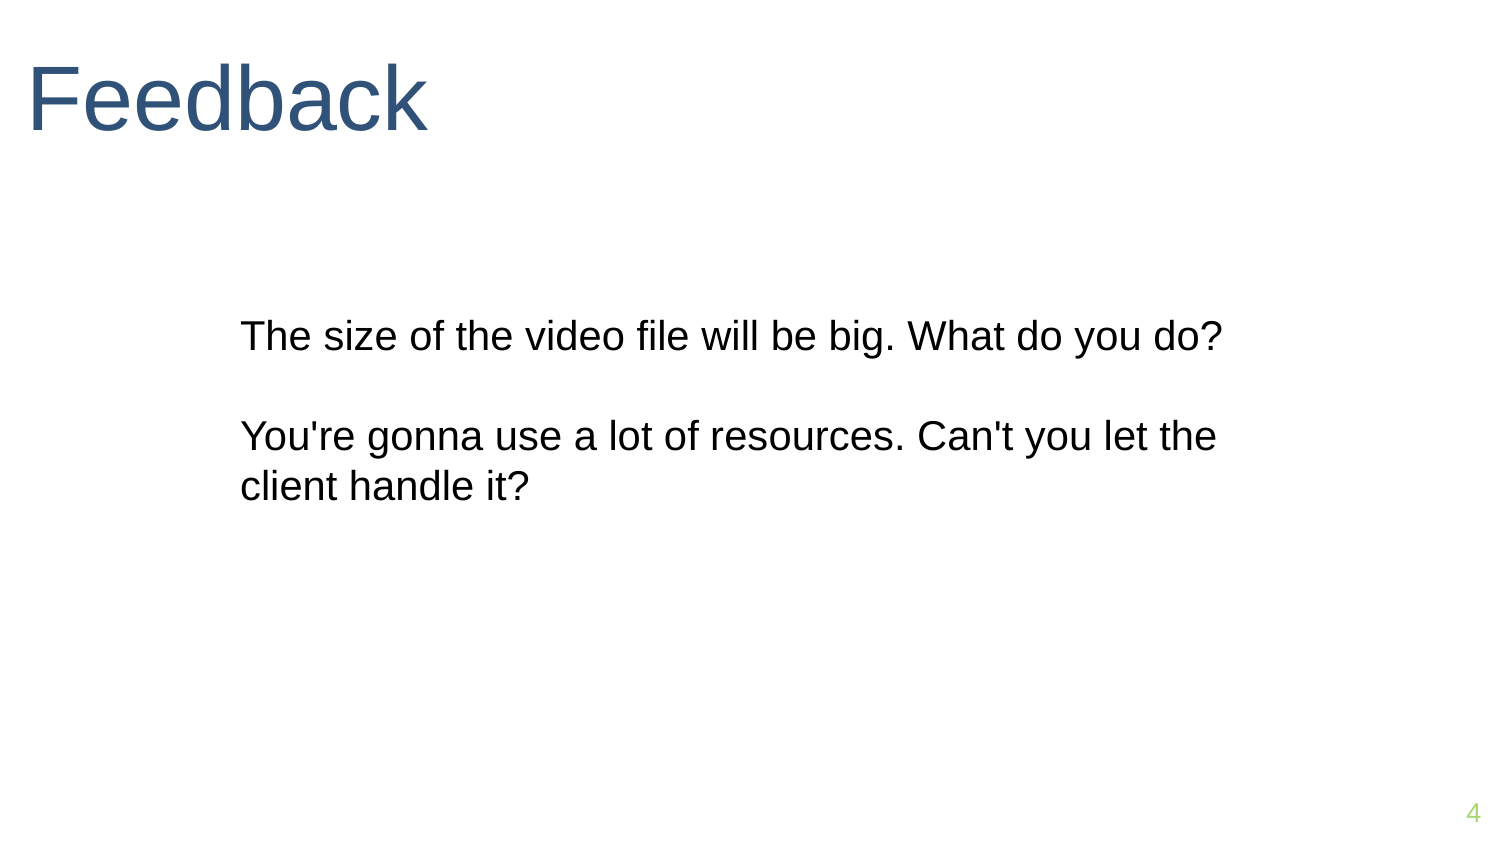

Feedback
The size of the video file will be big. What do you do?
You're gonna use a lot of resources. Can't you let the client handle it?
4